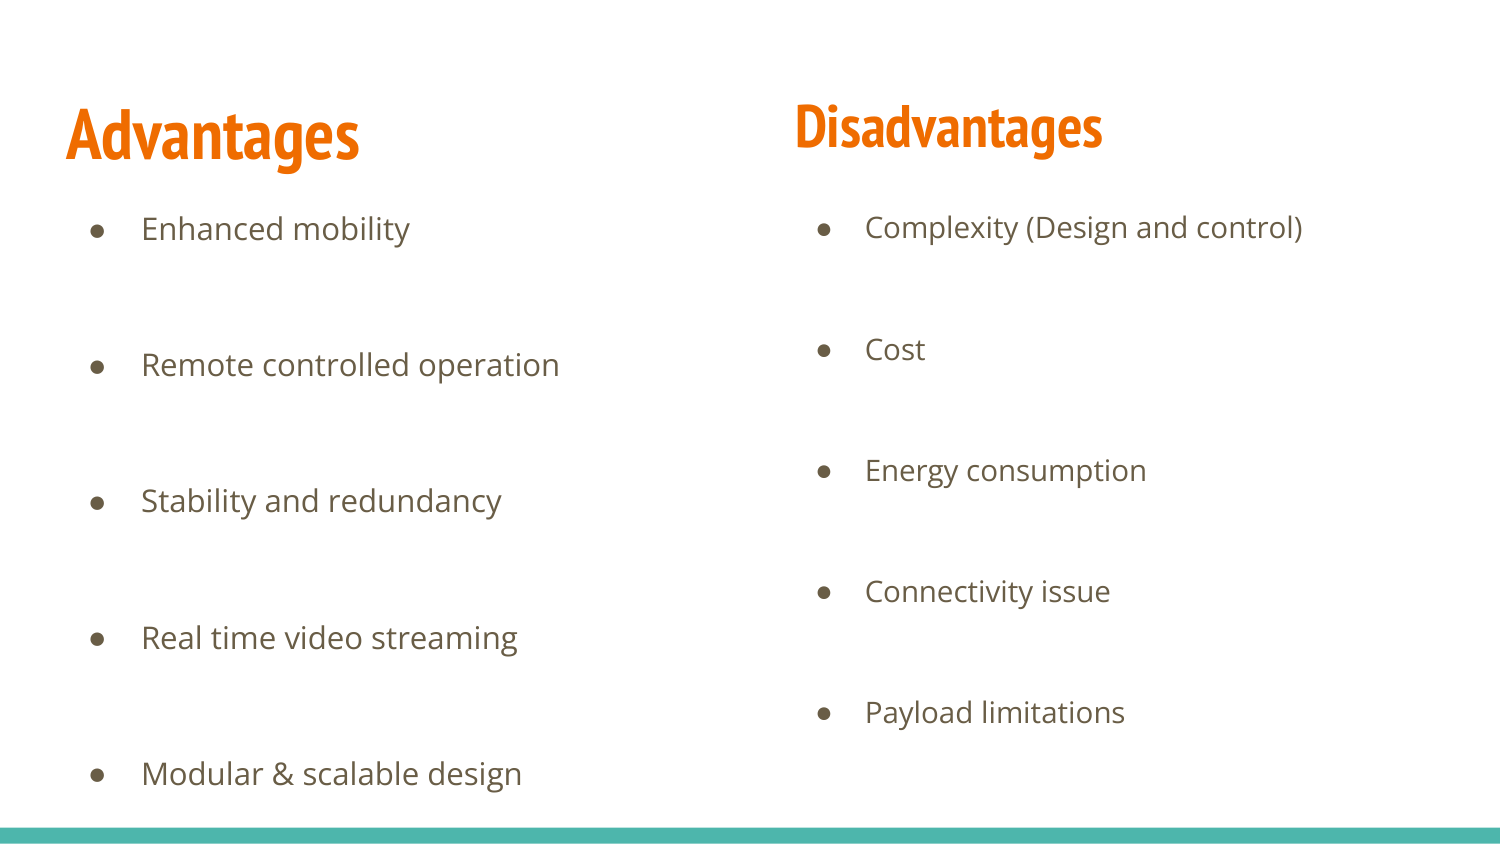

# Advantages
Disadvantages
Enhanced mobility

Remote controlled operation

Stability and redundancy

Real time video streaming

Modular & scalable design

Complexity (Design and control)

Cost

Energy consumption

Connectivity issue

Payload limitations